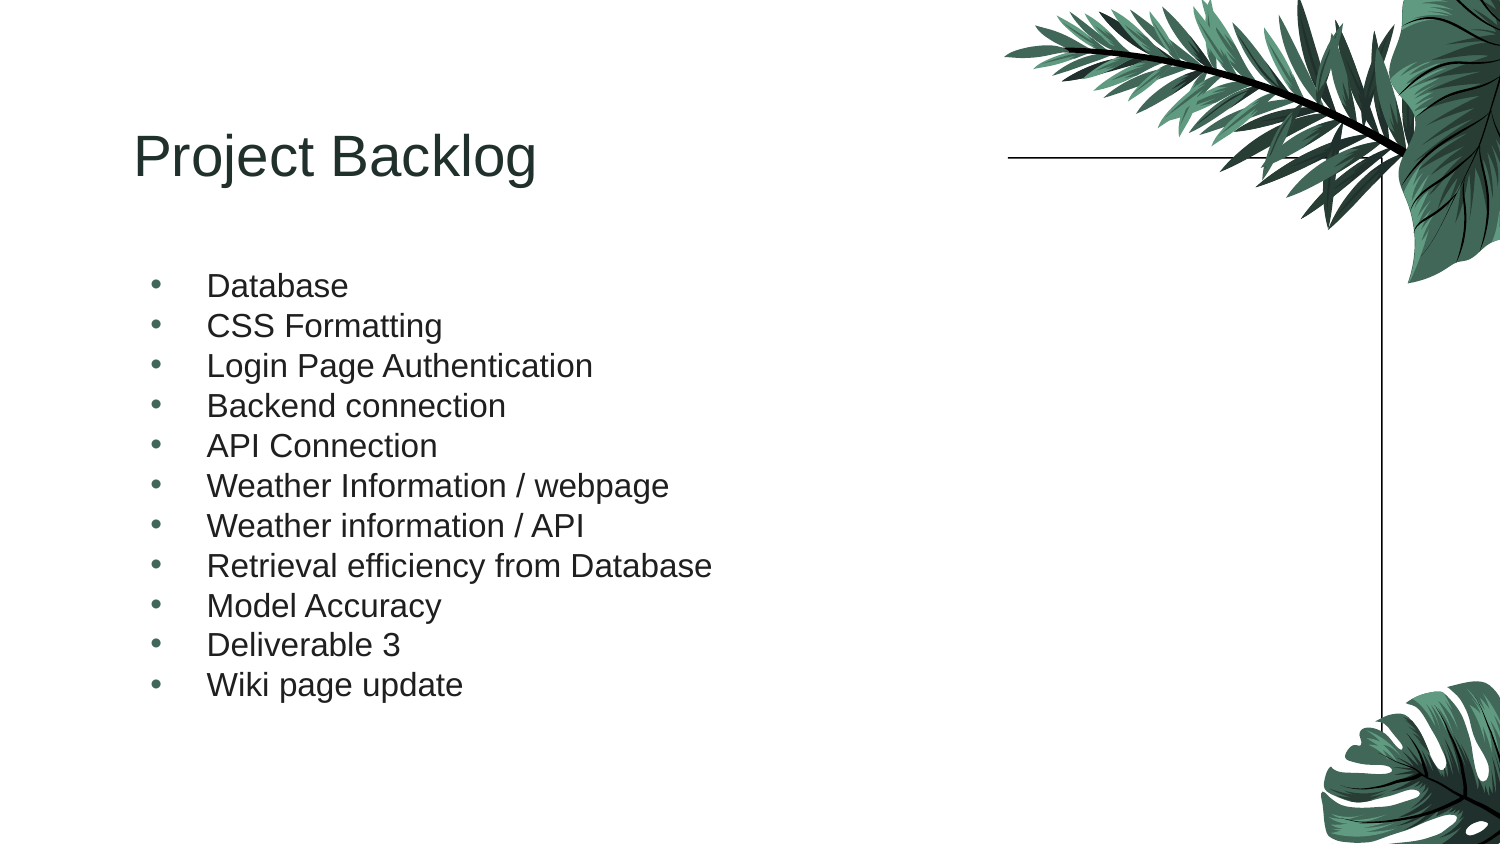

# Project Backlog

Database
CSS Formatting
Login Page Authentication
Backend connection
API Connection
Weather Information / webpage
Weather information / API
Retrieval efficiency from Database
Model Accuracy
Deliverable 3
Wiki page update